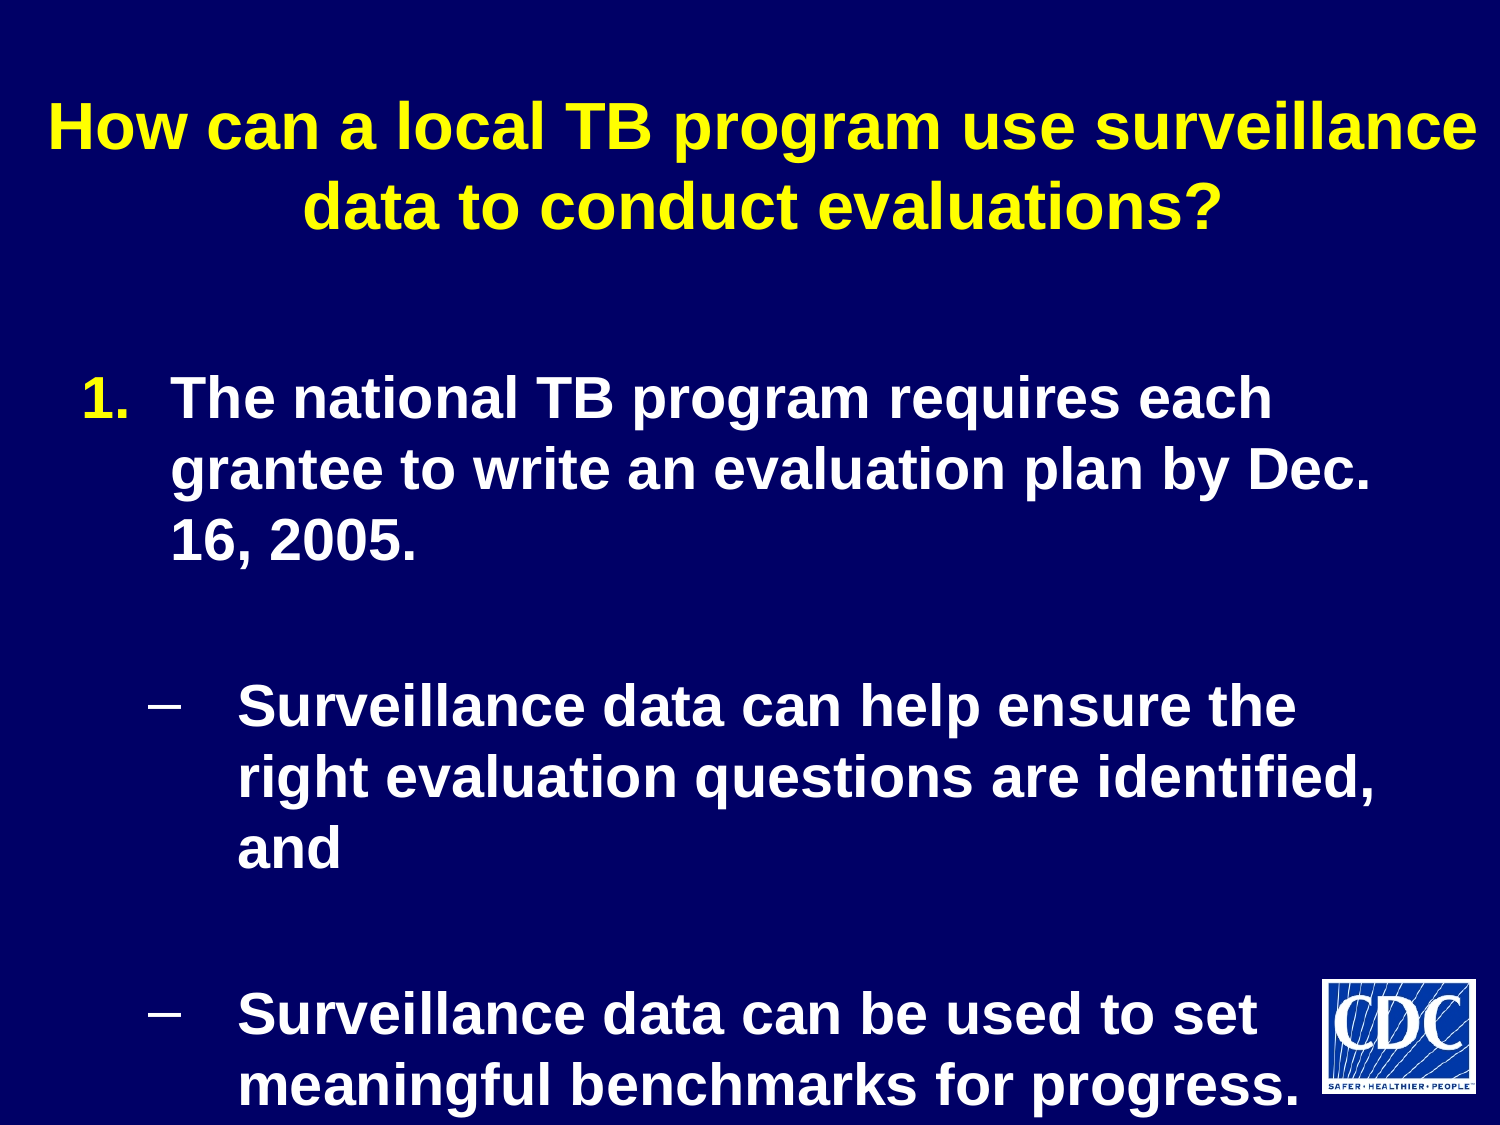

# How can a local TB program use surveillance data to conduct evaluations?
The national TB program requires each grantee to write an evaluation plan by Dec. 16, 2005.

Surveillance data can help ensure the right evaluation questions are identified, and

Surveillance data can be used to set meaningful benchmarks for progress.